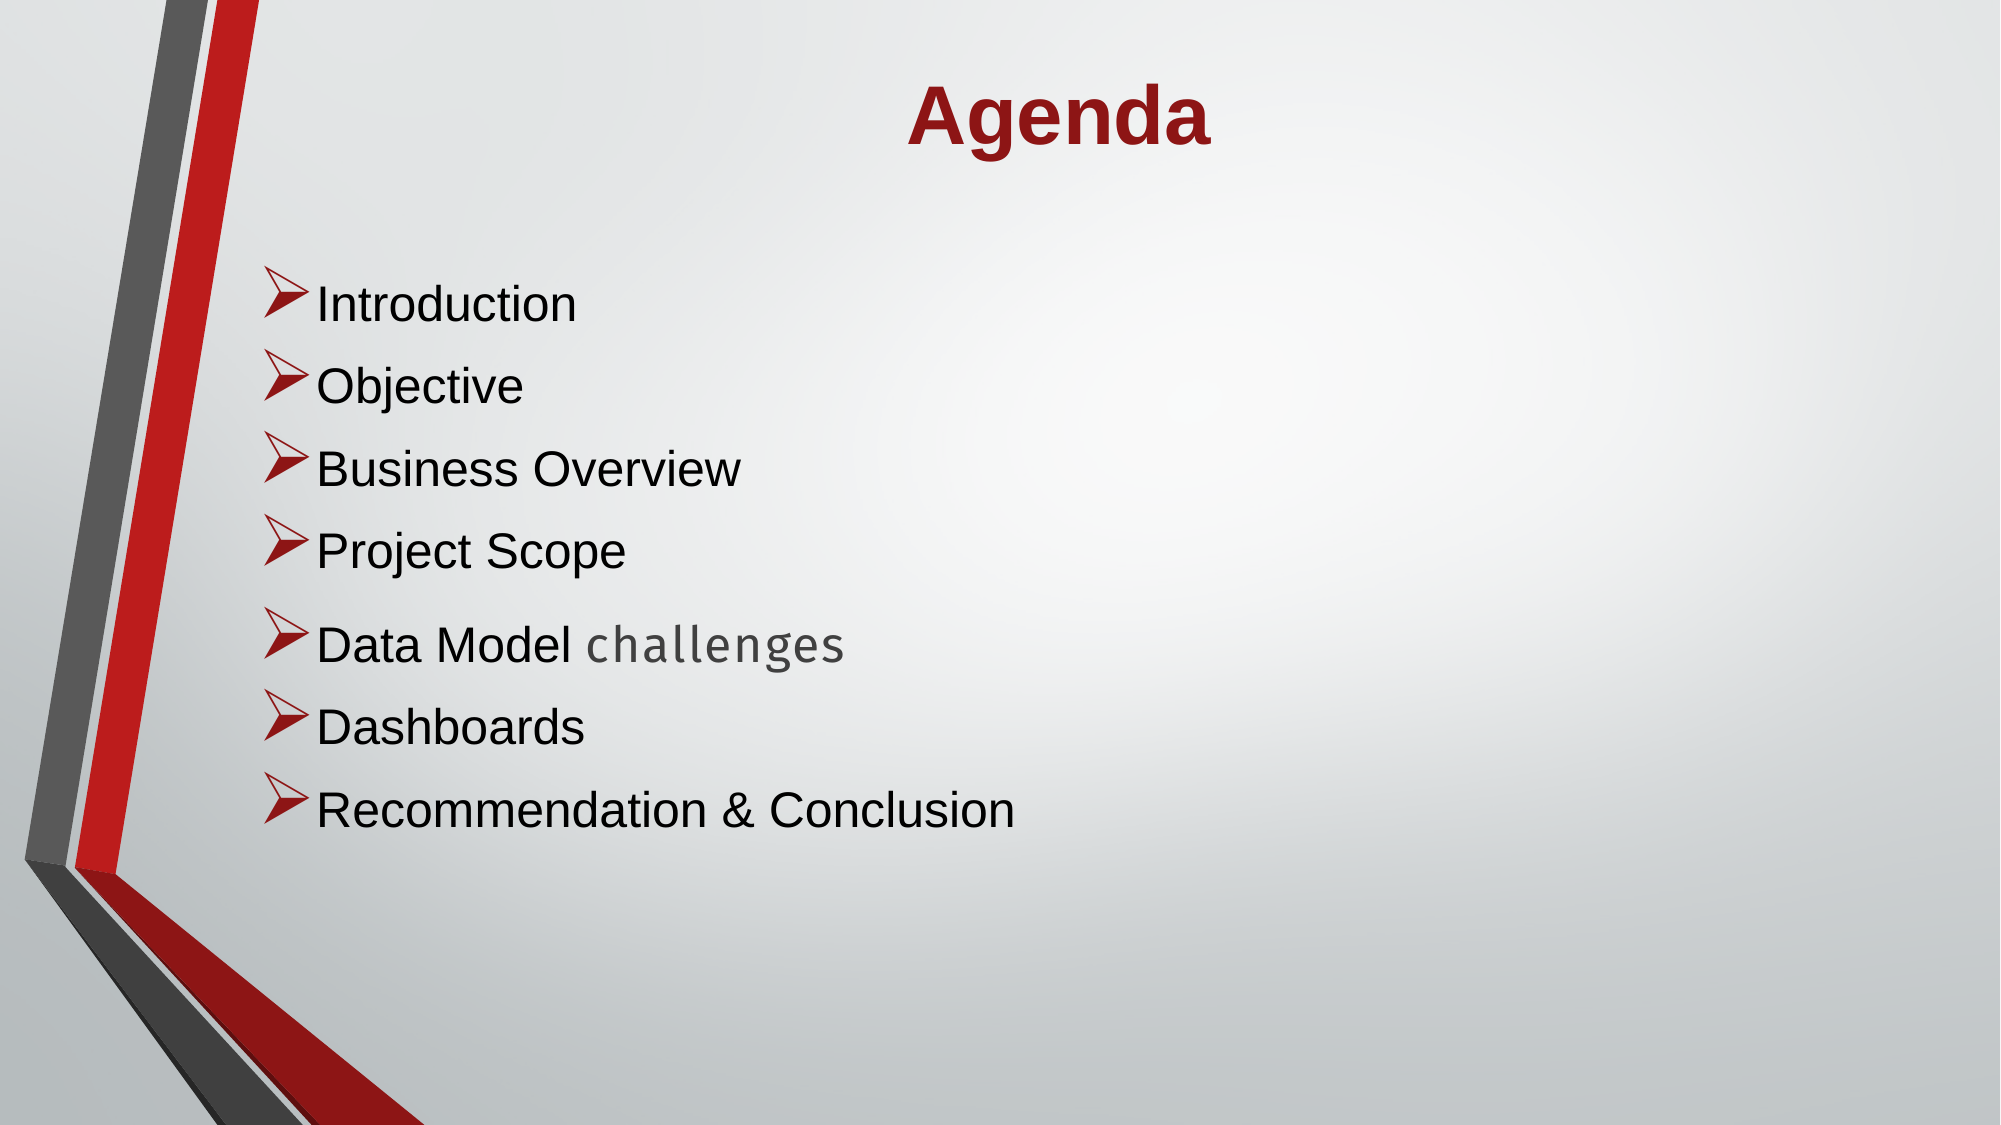

# Agenda
Introduction
Objective
Business Overview
Project Scope
Data Model challenges
Dashboards
Recommendation & Conclusion